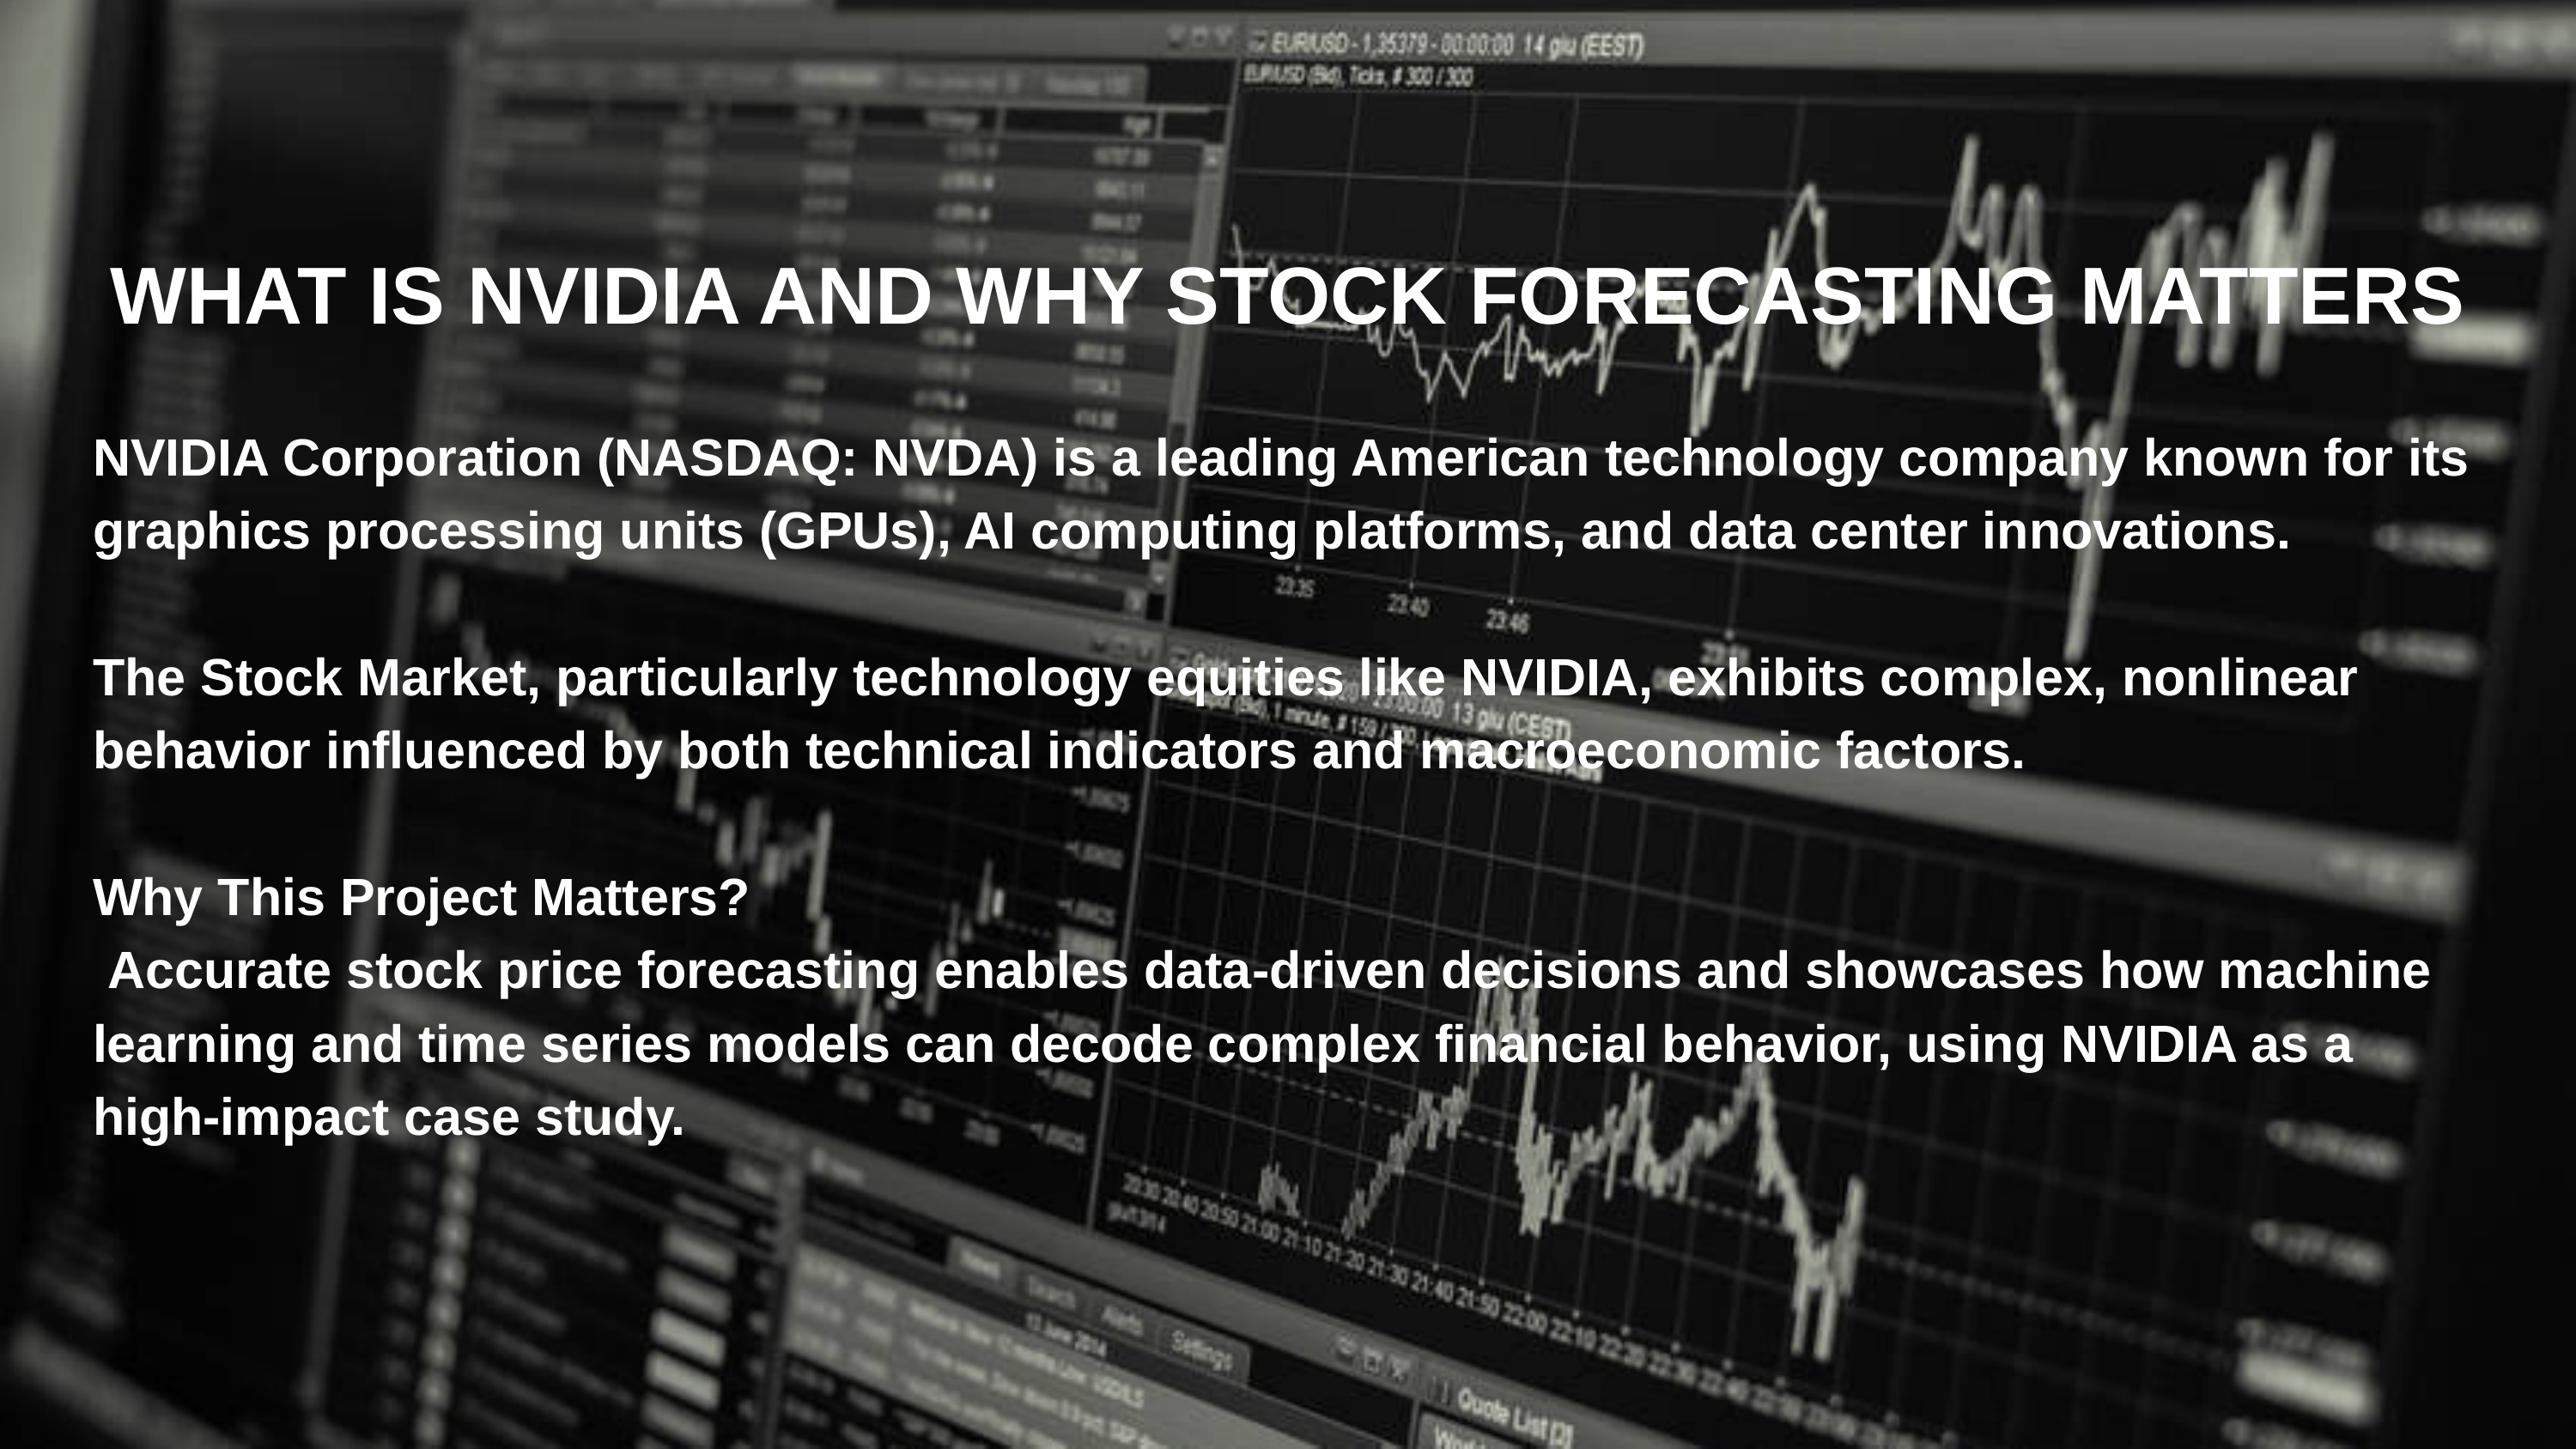

WHAT IS NVIDIA AND WHY STOCK FORECASTING MATTERS

NVIDIA Corporation (NASDAQ: NVDA) is a leading American technology company known for its graphics processing units (GPUs), AI computing platforms, and data center innovations.

The Stock Market, particularly technology equities like NVIDIA, exhibits complex, nonlinear behavior influenced by both technical indicators and macroeconomic factors.

Why This Project Matters?
 Accurate stock price forecasting enables data-driven decisions and showcases how machine learning and time series models can decode complex financial behavior, using NVIDIA as a high-impact case study.